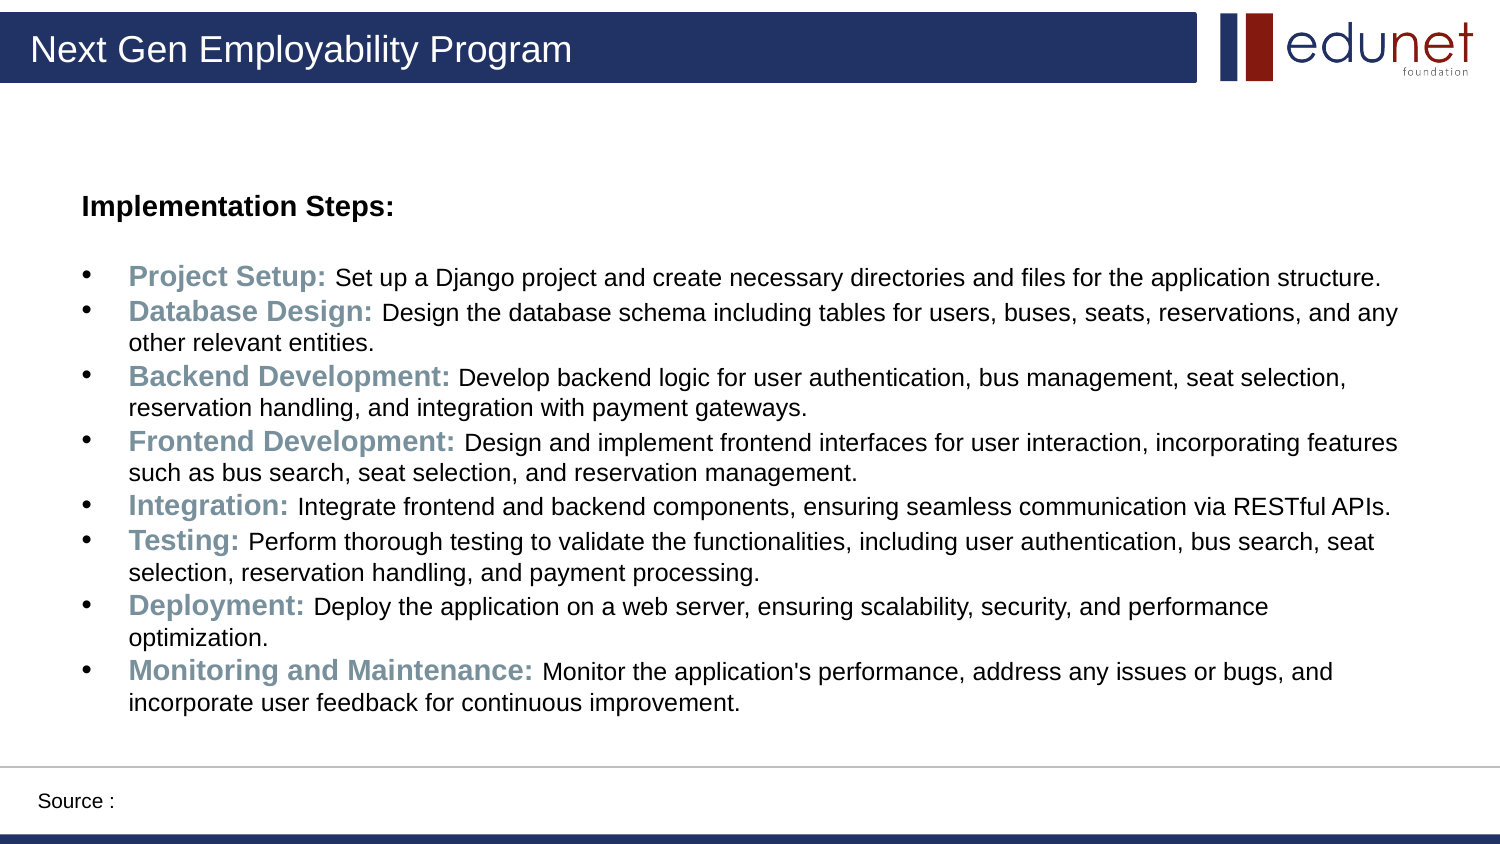

Implementation Steps:

Project Setup: Set up a Django project and create necessary directories and files for the application structure.
Database Design: Design the database schema including tables for users, buses, seats, reservations, and any other relevant entities.
Backend Development: Develop backend logic for user authentication, bus management, seat selection, reservation handling, and integration with payment gateways.
Frontend Development: Design and implement frontend interfaces for user interaction, incorporating features such as bus search, seat selection, and reservation management.
Integration: Integrate frontend and backend components, ensuring seamless communication via RESTful APIs.
Testing: Perform thorough testing to validate the functionalities, including user authentication, bus search, seat selection, reservation handling, and payment processing.
Deployment: Deploy the application on a web server, ensuring scalability, security, and performance optimization.
Monitoring and Maintenance: Monitor the application's performance, address any issues or bugs, and incorporate user feedback for continuous improvement.
Source :